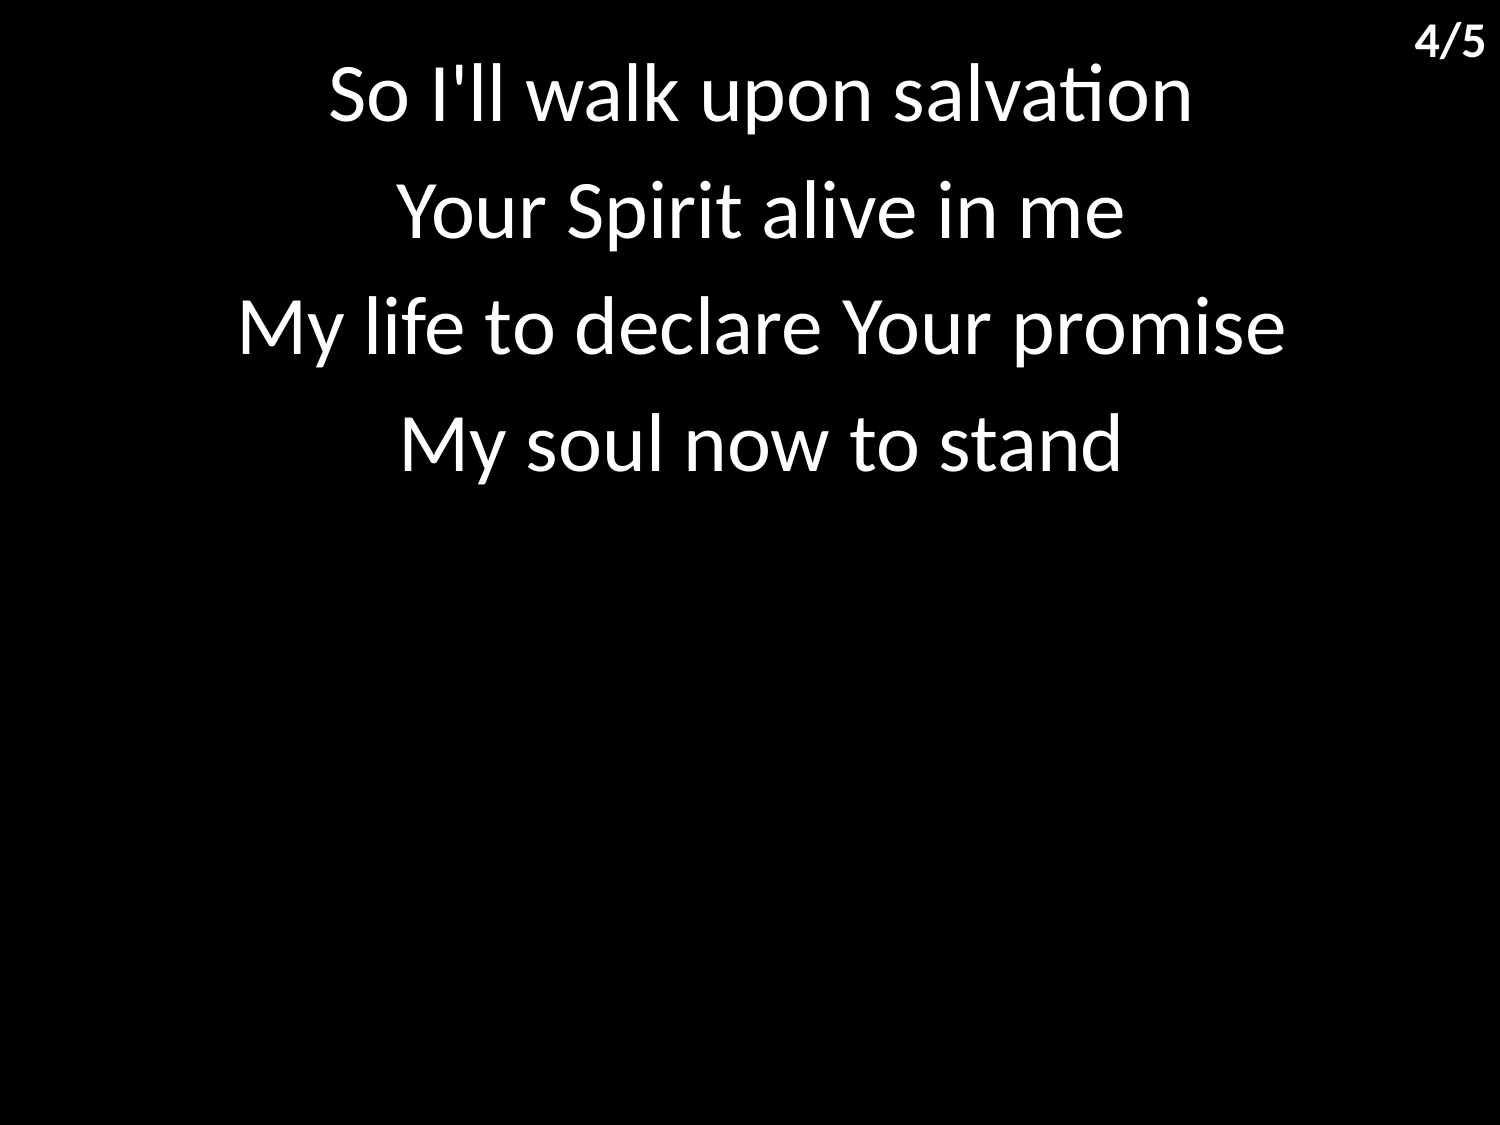

4/5
So I'll walk upon salvation
Your Spirit alive in me
My life to declare Your promise
My soul now to stand